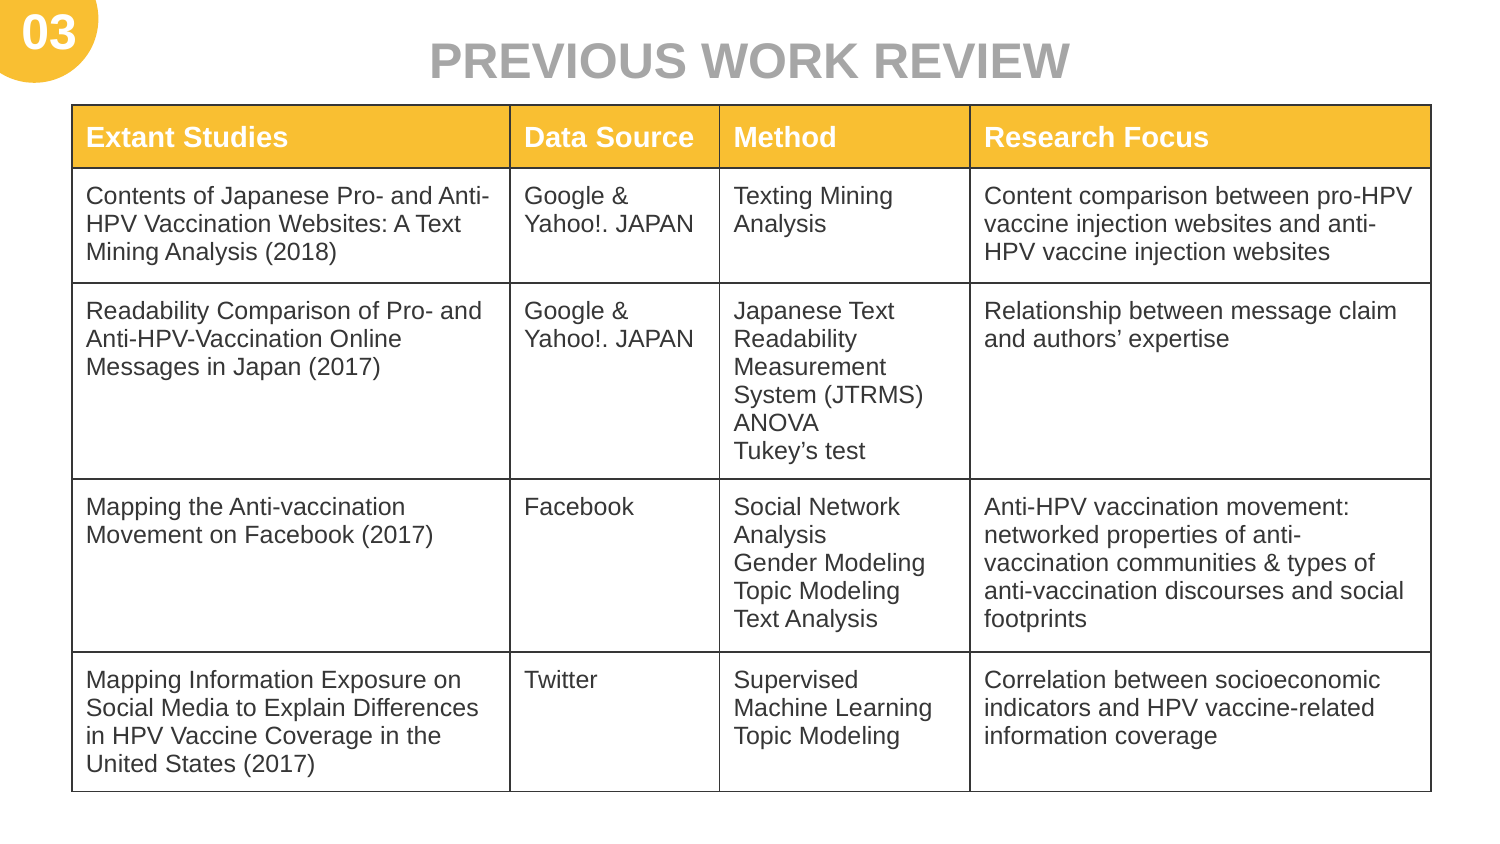

03
PREVIOUS WORK REVIEW
| Extant Studies | Data Source | Method | Research Focus |
| --- | --- | --- | --- |
| Contents of Japanese Pro- and Anti-HPV Vaccination Websites: A Text Mining Analysis (2018) | Google & Yahoo!. JAPAN | Texting Mining Analysis | Content comparison between pro-HPV vaccine injection websites and anti-HPV vaccine injection websites |
| Readability Comparison of Pro- and Anti-HPV-Vaccination Online Messages in Japan (2017) | Google & Yahoo!. JAPAN | Japanese Text Readability Measurement System (JTRMS) ANOVA Tukey’s test | Relationship between message claim and authors’ expertise |
| Mapping the Anti-vaccination Movement on Facebook (2017) | Facebook | Social Network Analysis Gender Modeling Topic Modeling Text Analysis | Anti-HPV vaccination movement: networked properties of anti-vaccination communities & types of anti-vaccination discourses and social footprints |
| Mapping Information Exposure on Social Media to Explain Differences in HPV Vaccine Coverage in the United States (2017) | Twitter | Supervised Machine Learning Topic Modeling | Correlation between socioeconomic indicators and HPV vaccine-related information coverage |